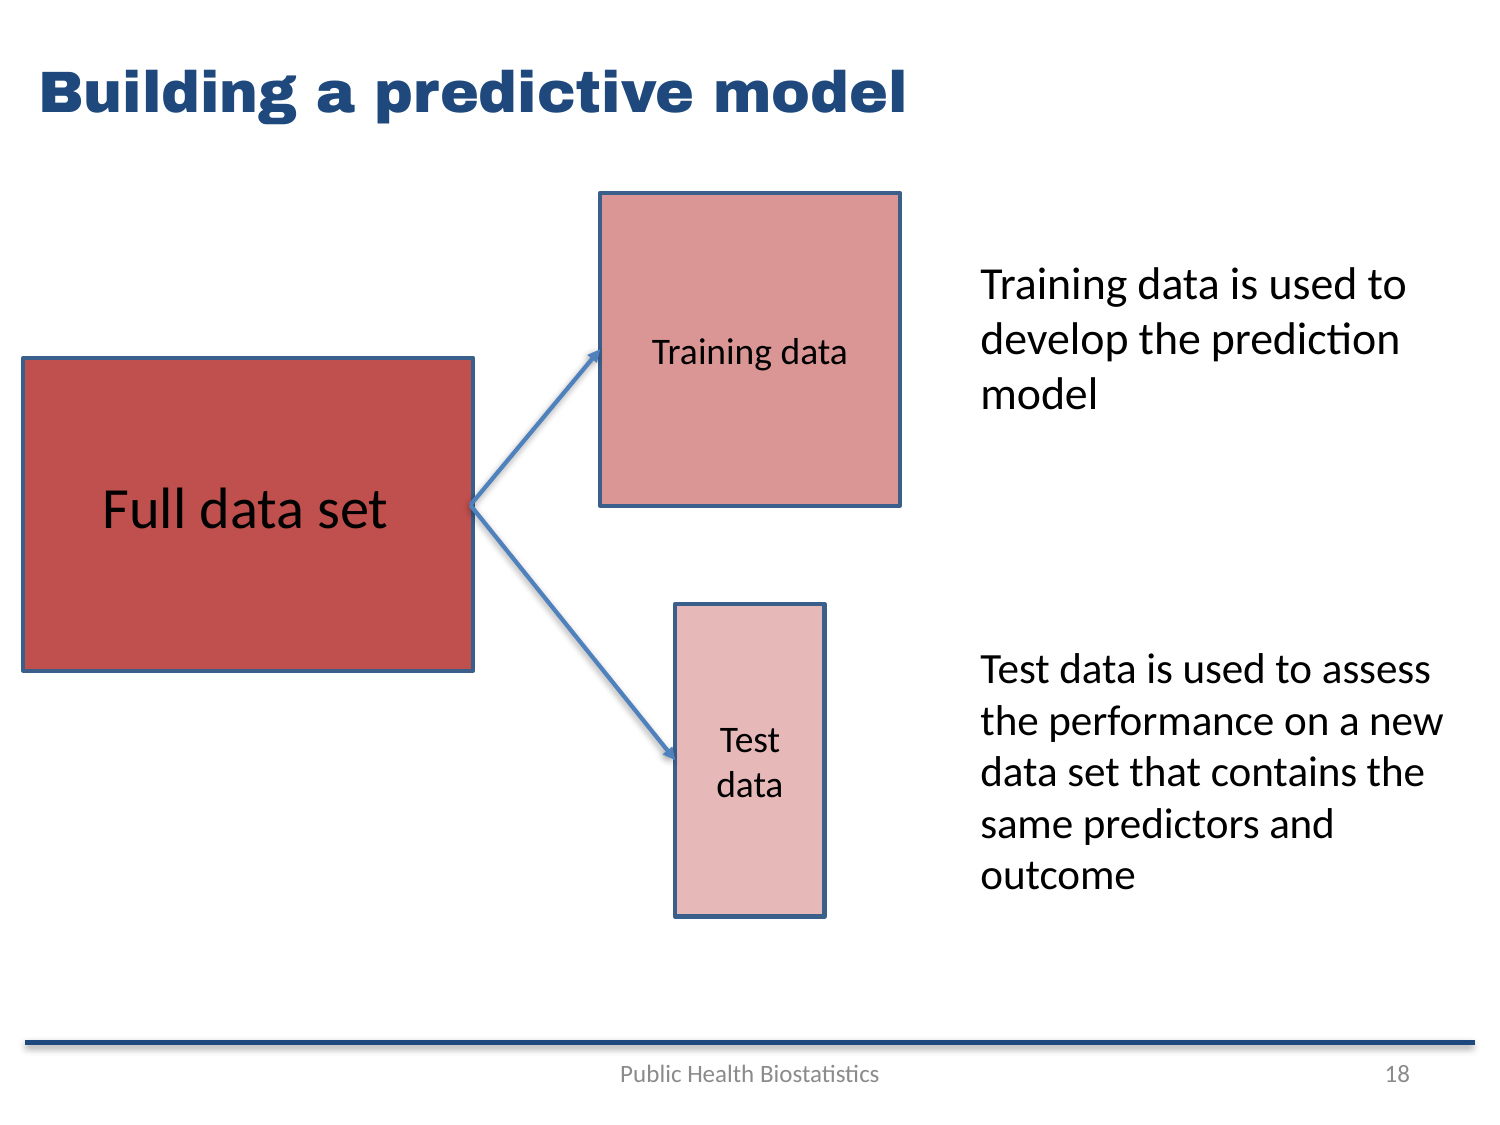

# Building a predictive model
Training data
Training data is used to develop the prediction model

Full data set
Test data
Test data is used to assess the performance on a new data set that contains the same predictors and outcome
Public Health Biostatistics
18